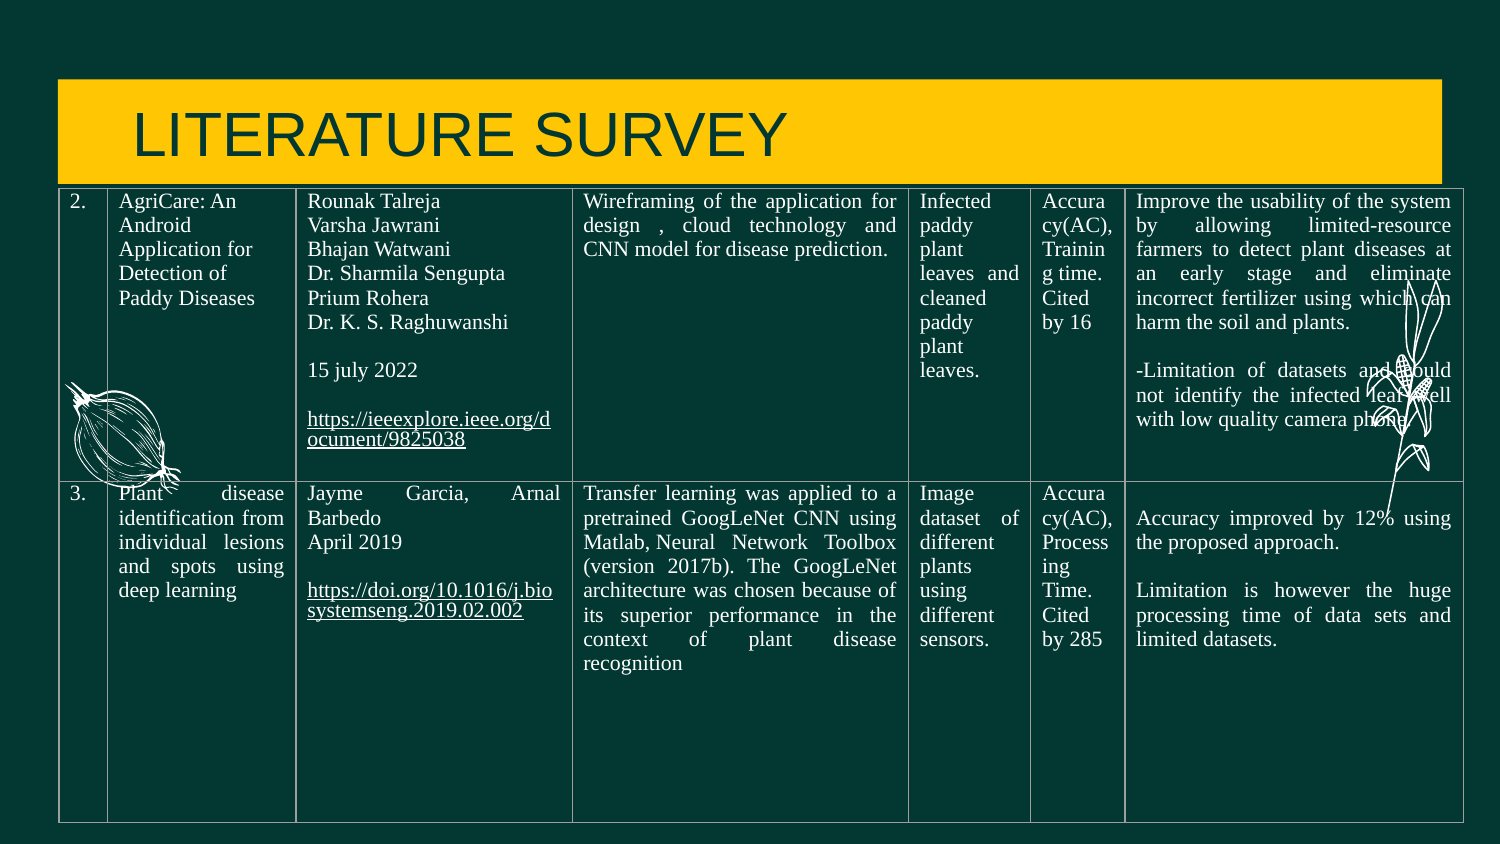

# LITERATURE SURVEY
| 2. | AgriCare: An Android Application for Detection of Paddy Diseases | Rounak Talreja Varsha Jawrani Bhajan Watwani Dr. Sharmila Sengupta Prium Rohera Dr. K. S. Raghuwanshi 15 july 2022 https://ieeexplore.ieee.org/document/9825038 | Wireframing of the application for design , cloud technology and CNN model for disease prediction. | Infected paddy plant leaves and cleaned paddy plant leaves. | Accuracy(AC), Training time. Cited by 16 | Improve the usability of the system by allowing limited-resource farmers to detect plant diseases at an early stage and eliminate incorrect fertilizer using which can harm the soil and plants. -Limitation of datasets and could not identify the infected leaf well with low quality camera phone. |
| --- | --- | --- | --- | --- | --- | --- |
| 3. | Plant disease identification from individual lesions and spots using deep learning | Jayme Garcia, Arnal Barbedo April 2019 https://doi.org/10.1016/j.biosystemseng.2019.02.002 | Transfer learning was applied to a pretrained GoogLeNet CNN using Matlab, Neural Network Toolbox (version 2017b). The GoogLeNet architecture was chosen because of its superior performance in the context of plant disease recognition | Image dataset of different plants using different sensors. | Accuracy(AC), Processing Time. Cited by 285 | Accuracy improved by 12% using the proposed approach. Limitation is however the huge processing time of data sets and limited datasets. |